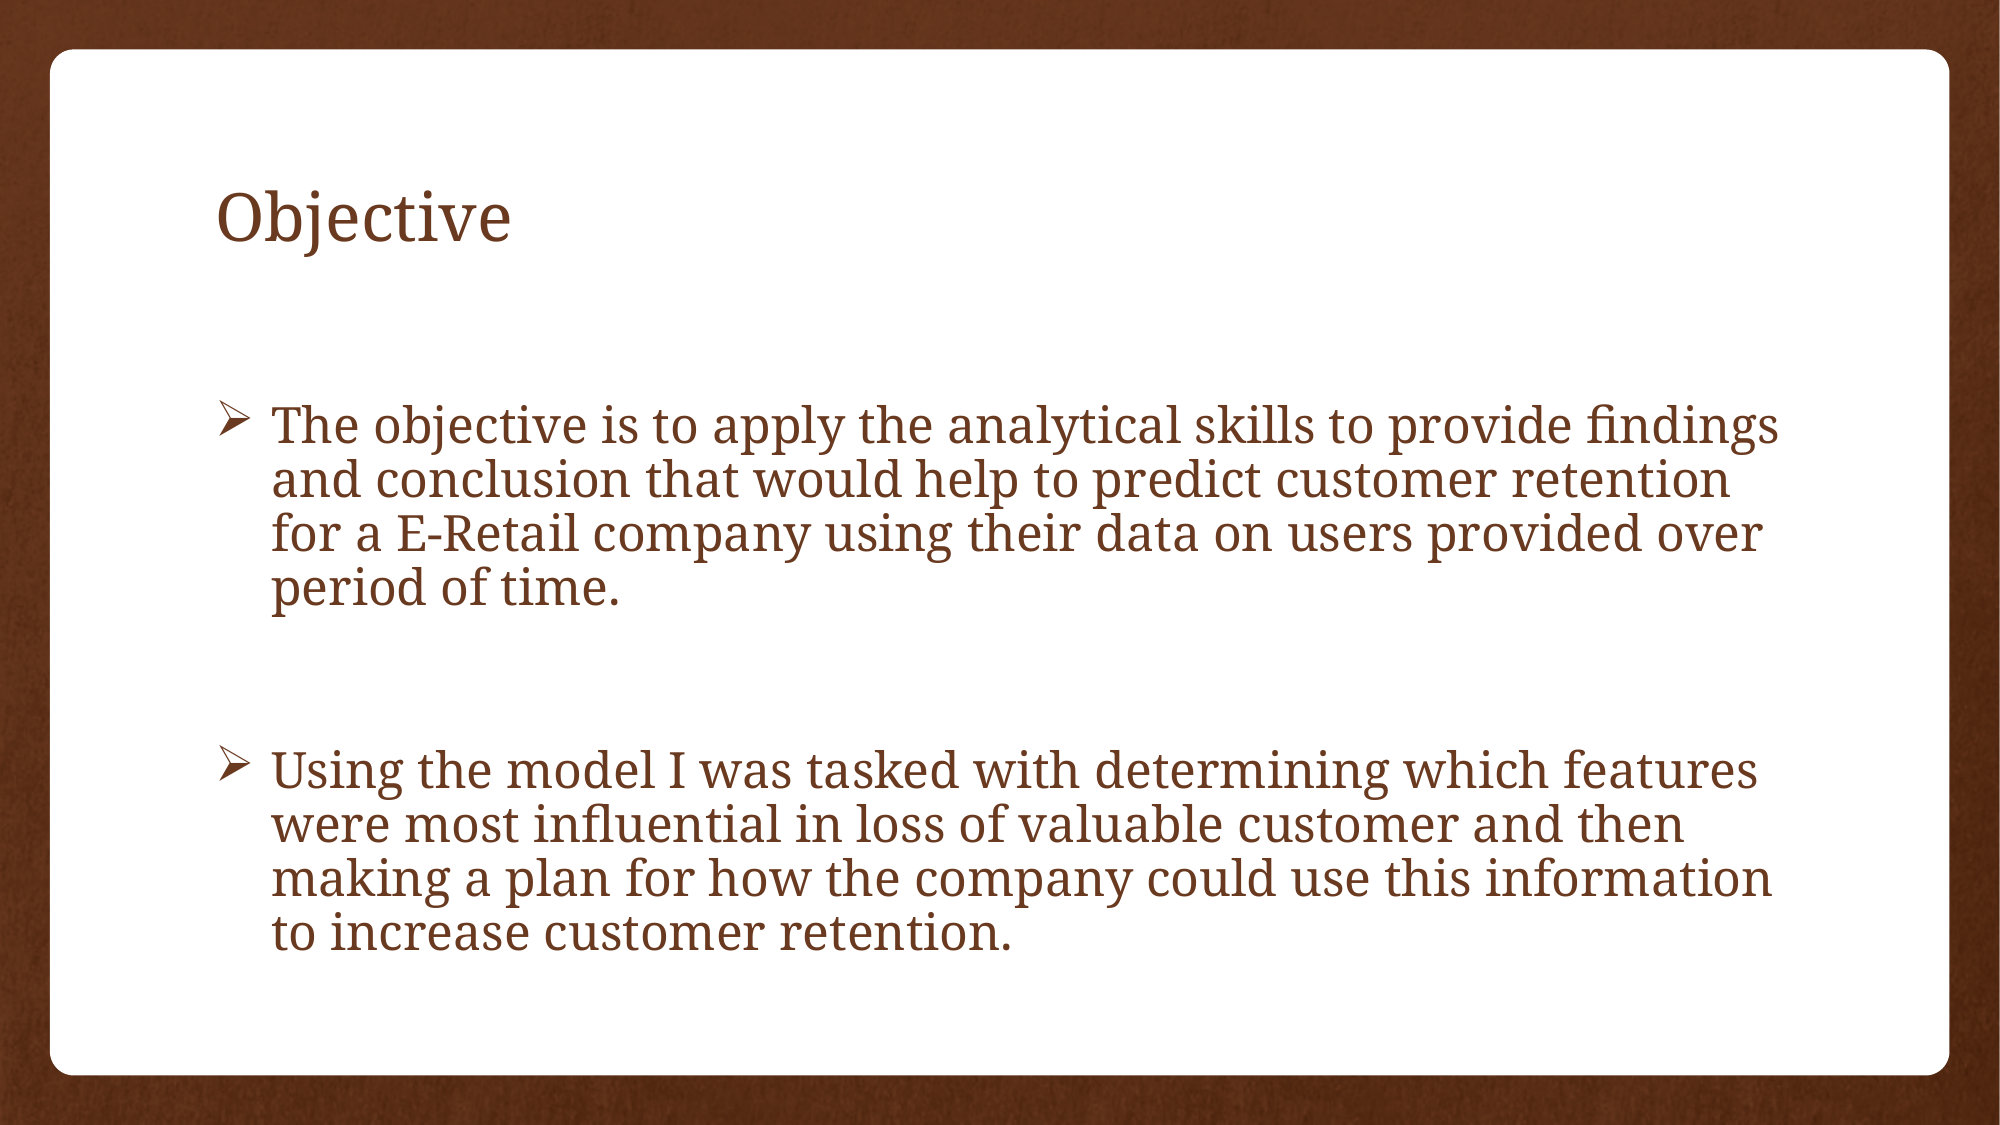

# Objective

The objective is to apply the analytical skills to provide findings and conclusion that would help to predict customer retention for a E-Retail company using their data on users provided over period of time.

Using the model I was tasked with determining which features were most influential in loss of valuable customer and then making a plan for how the company could use this information to increase customer retention.